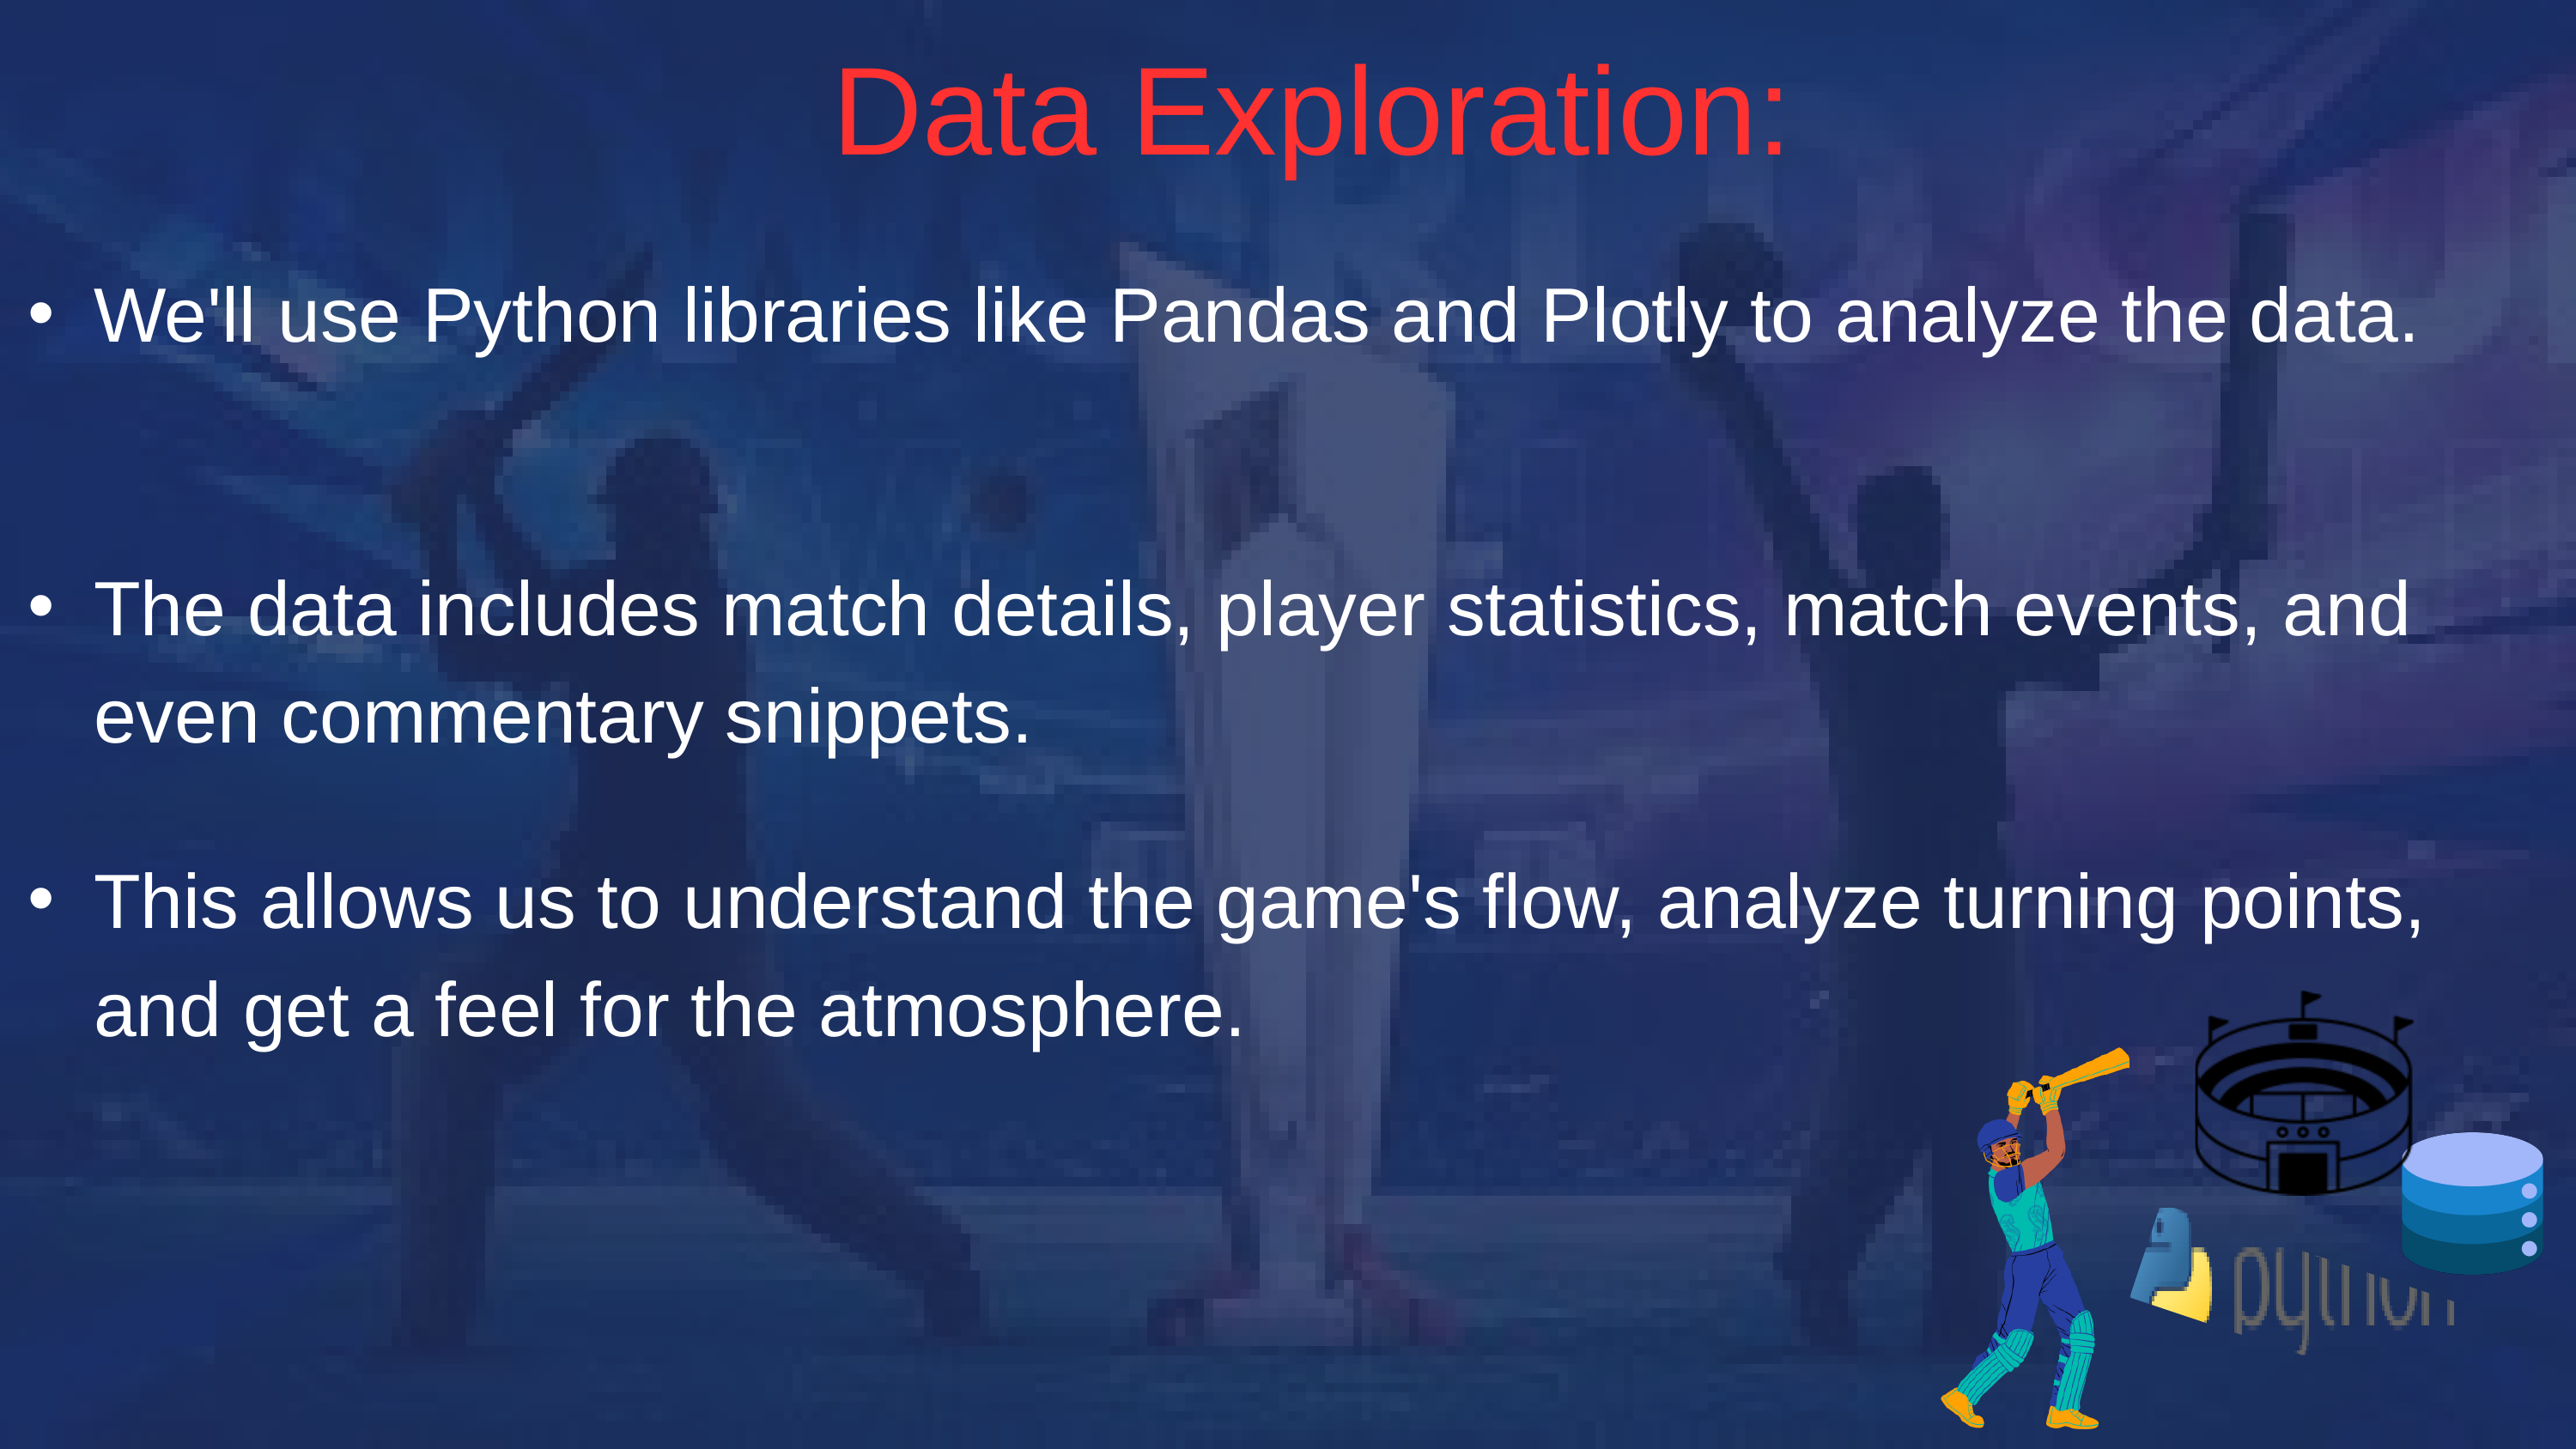

Data Exploration:
We'll use Python libraries like Pandas and Plotly to analyze the data.
The data includes match details, player statistics, match events, and even commentary snippets.
This allows us to understand the game's flow, analyze turning points, and get a feel for the atmosphere.